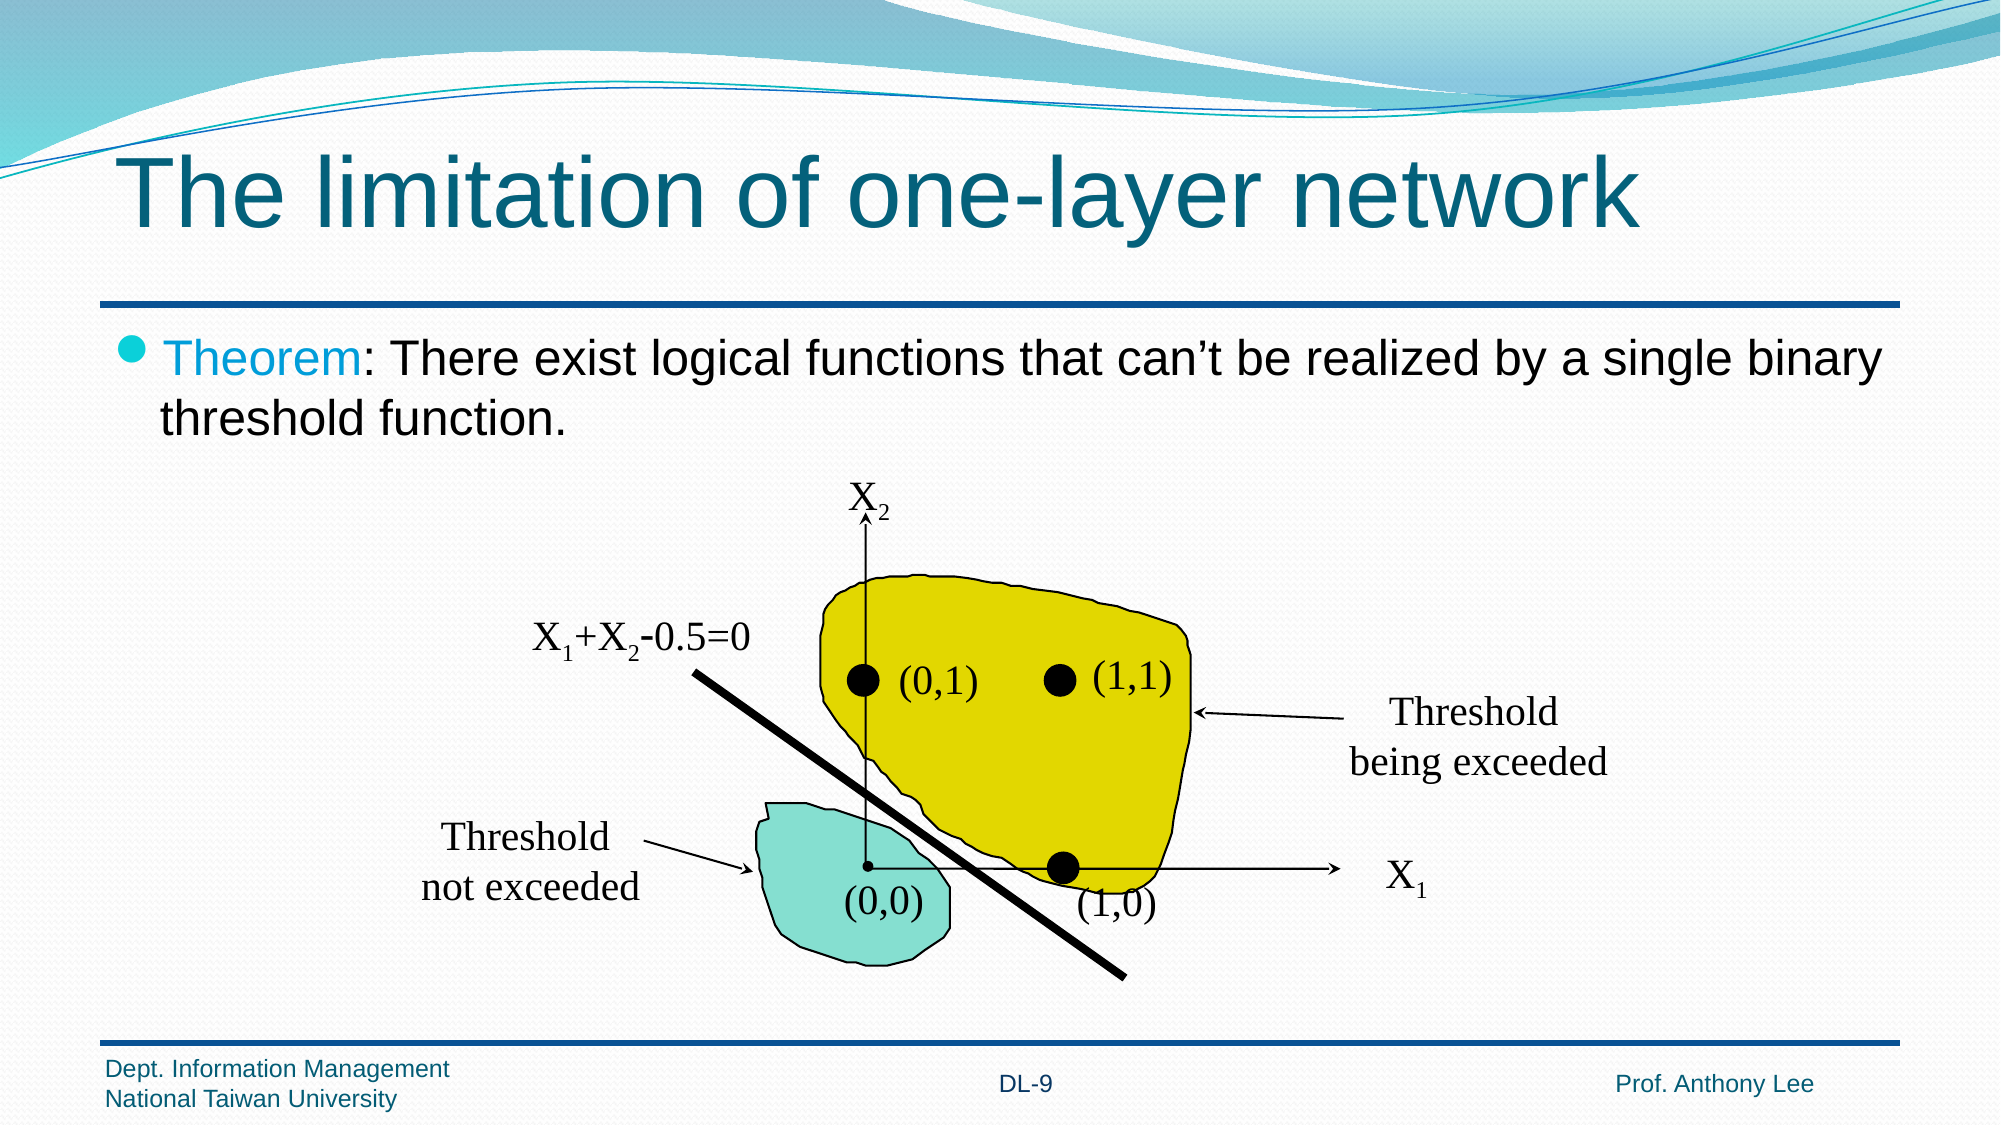

# The limitation of one-layer network
Theorem: There exist logical functions that can’t be realized by a single binary threshold function.
X2

X1+X2−0.5=0
(1,1)
(0,1)

Threshold
being exceeded

Threshold
not exceeded

X1

(0,0)
(1,0)